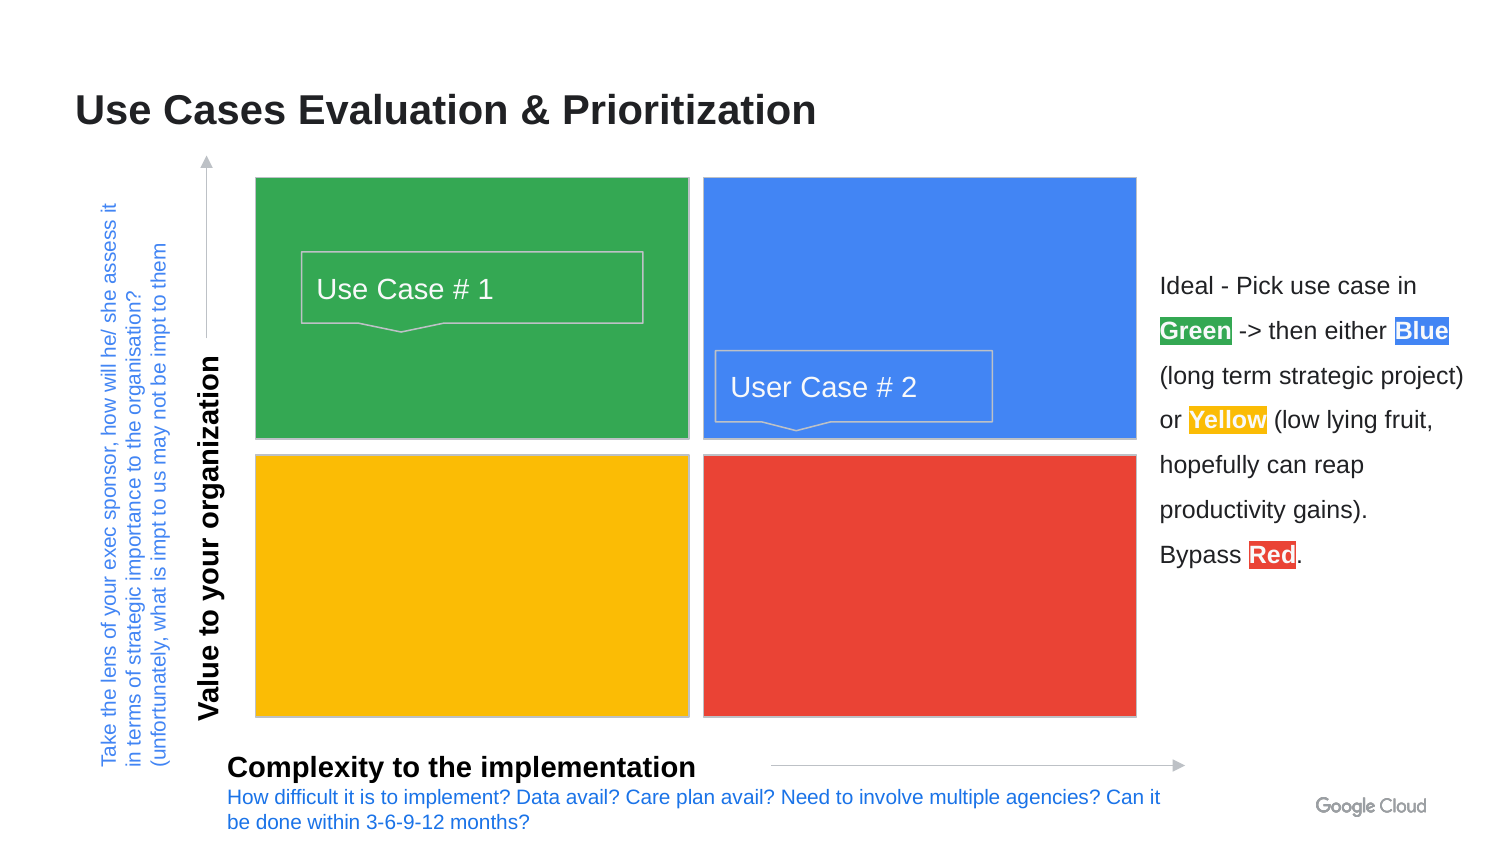

Use Cases Evaluation & Prioritization

Ideal - Pick use case in Green -> then either Blue (long term strategic project) or Yellow (low lying fruit, hopefully can reap productivity gains).
Bypass Red.
Use Case # 1
User Case # 2
Take the lens of your exec sponsor, how will he/ she assess it in terms of strategic importance to the organisation? (unfortunately, what is impt to us may not be impt to them
Value to your organization

Complexity to the implementation
How difficult it is to implement? Data avail? Care plan avail? Need to involve multiple agencies? Can it be done within 3-6-9-12 months?